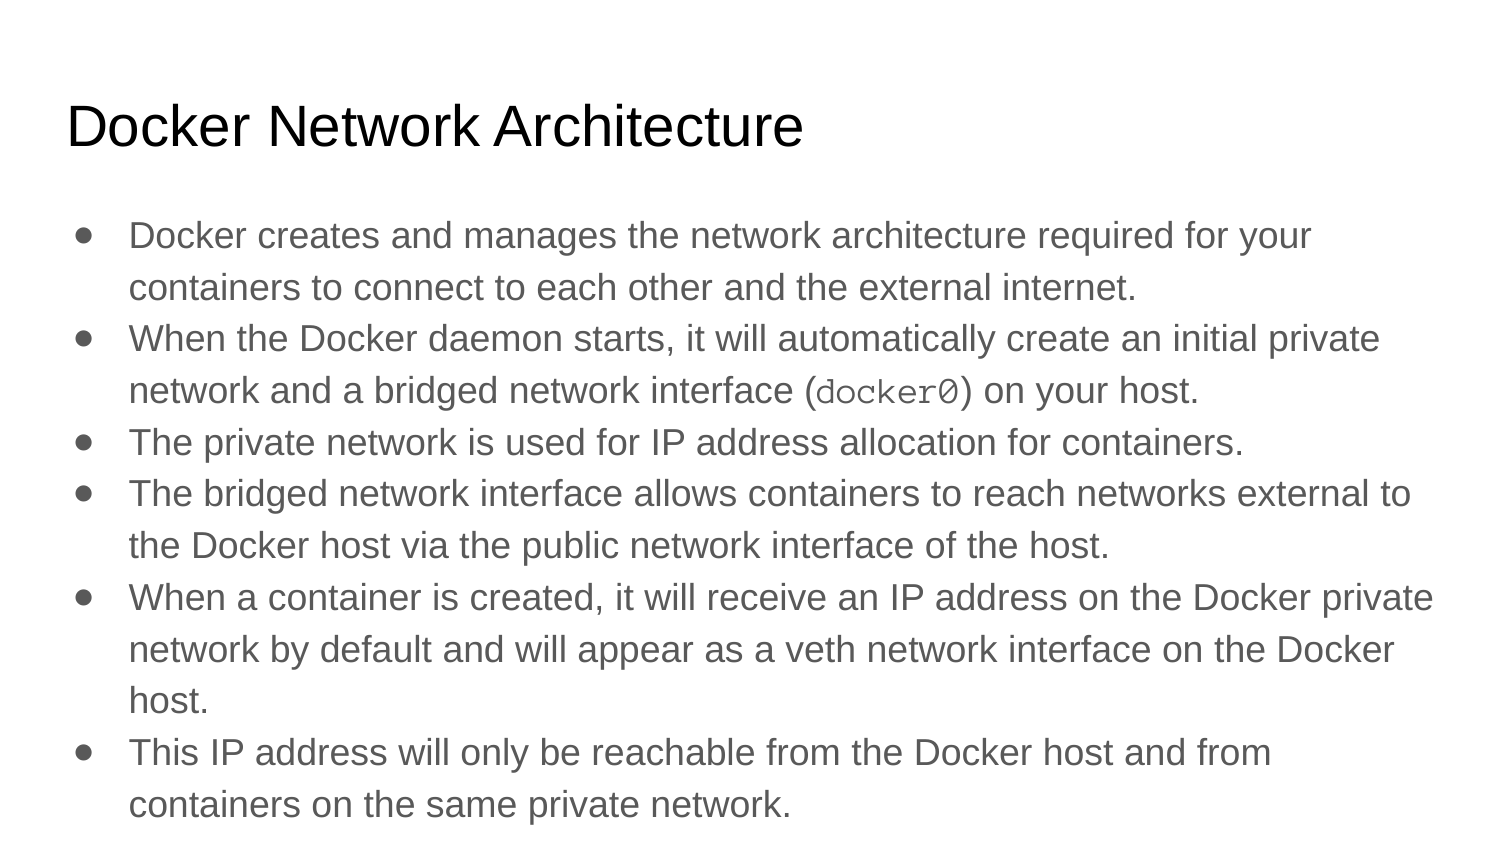

# Docker Network Architecture
Docker creates and manages the network architecture required for your containers to connect to each other and the external internet.
When the Docker daemon starts, it will automatically create an initial private network and a bridged network interface (docker0) on your host.
The private network is used for IP address allocation for containers.
The bridged network interface allows containers to reach networks external to the Docker host via the public network interface of the host.
When a container is created, it will receive an IP address on the Docker private network by default and will appear as a veth network interface on the Docker host.
This IP address will only be reachable from the Docker host and from containers on the same private network.